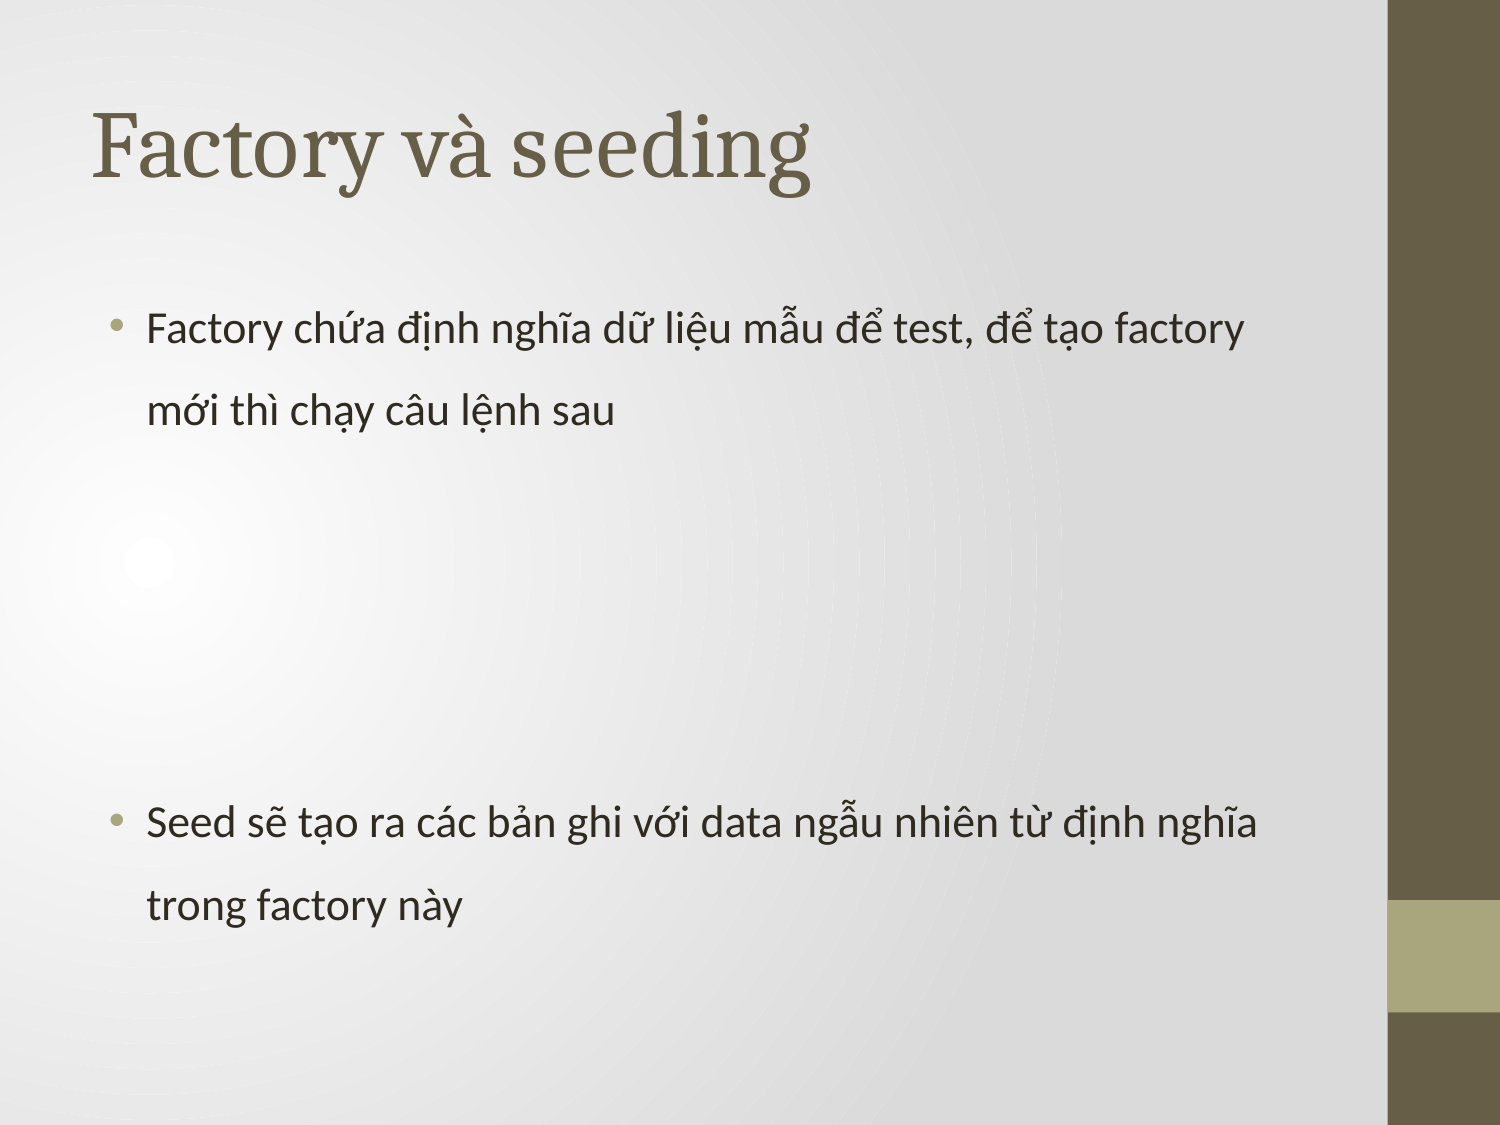

# Factory và seeding
Factory chứa định nghĩa dữ liệu mẫu để test, để tạo factory mới thì chạy câu lệnh sau

Seed sẽ tạo ra các bản ghi với data ngẫu nhiên từ định nghĩa trong factory này